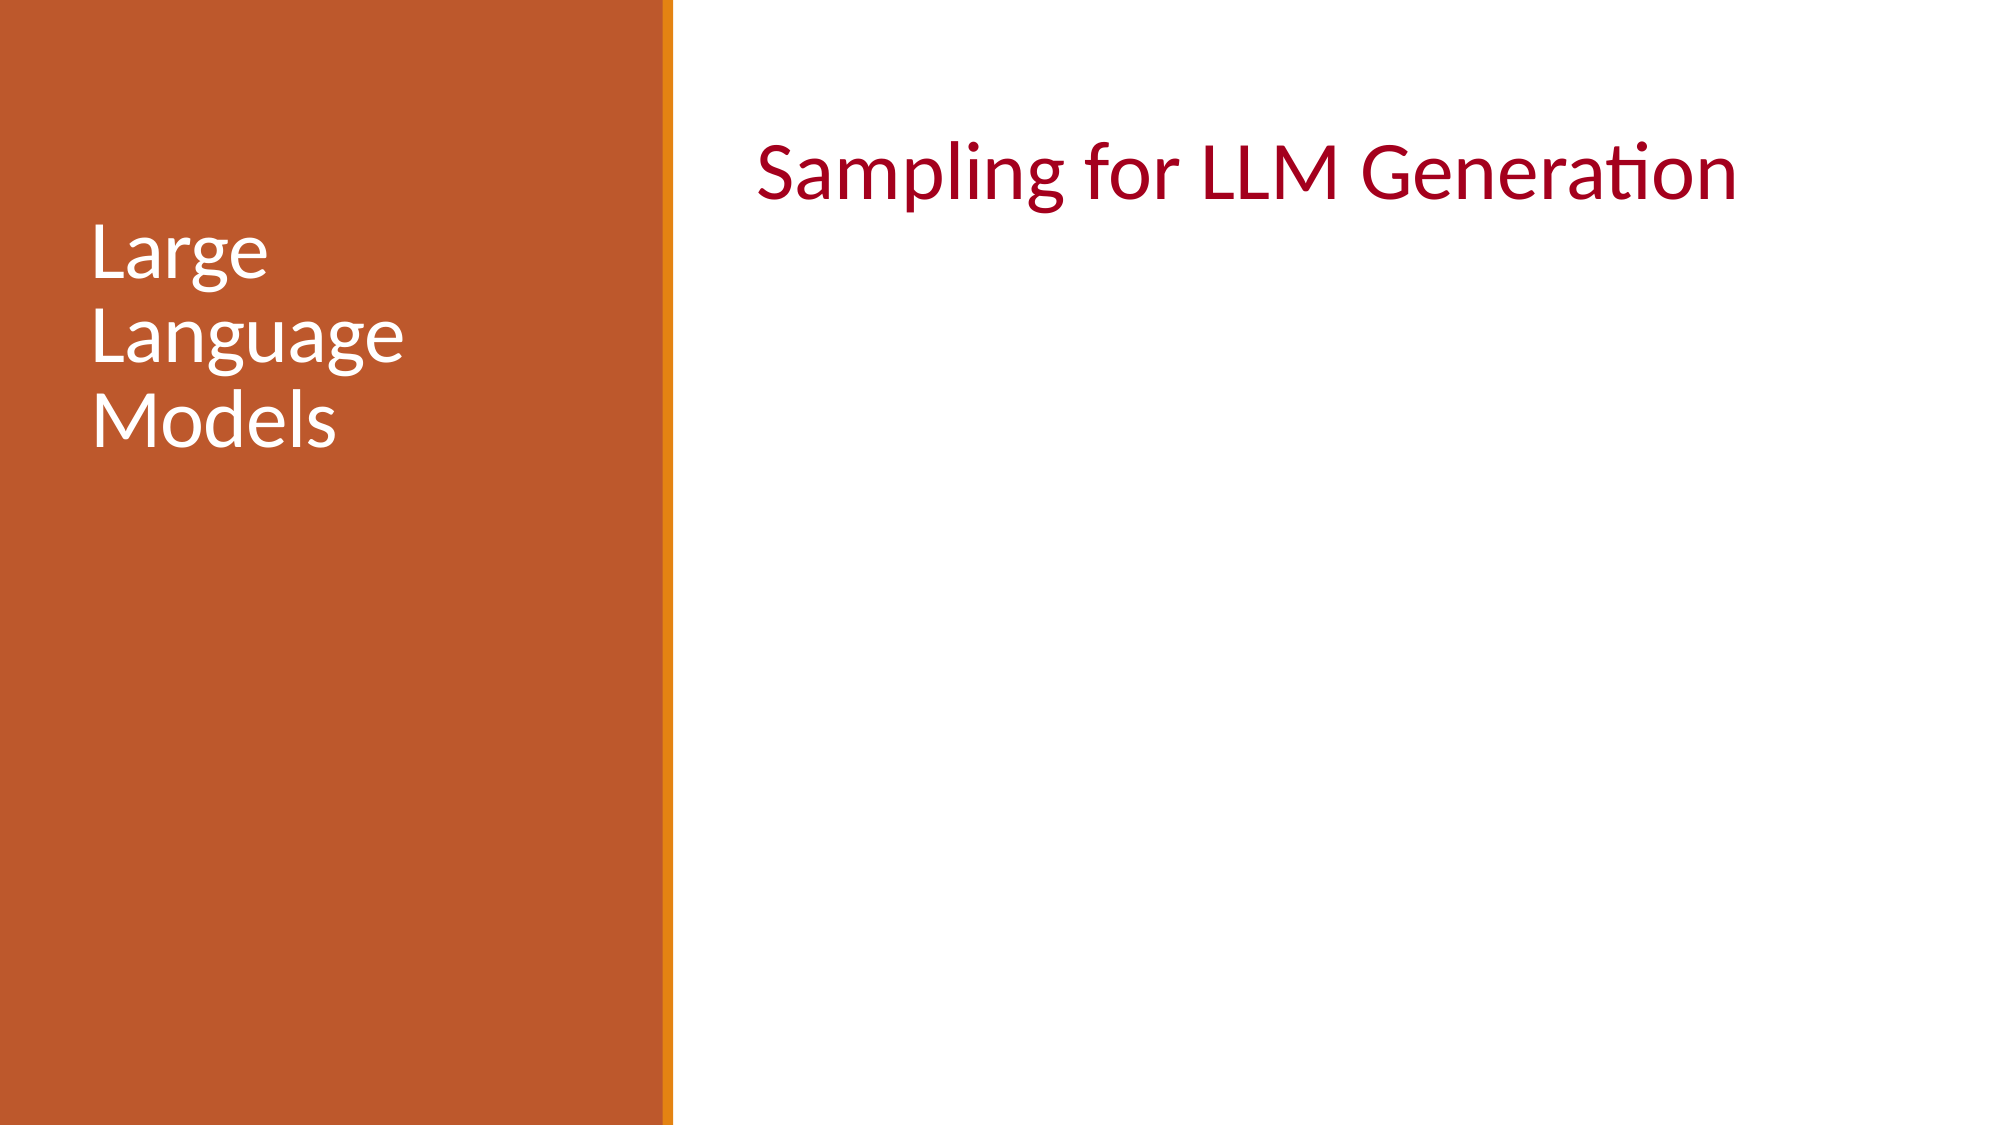

# Large Language Models
Sampling for LLM Generation